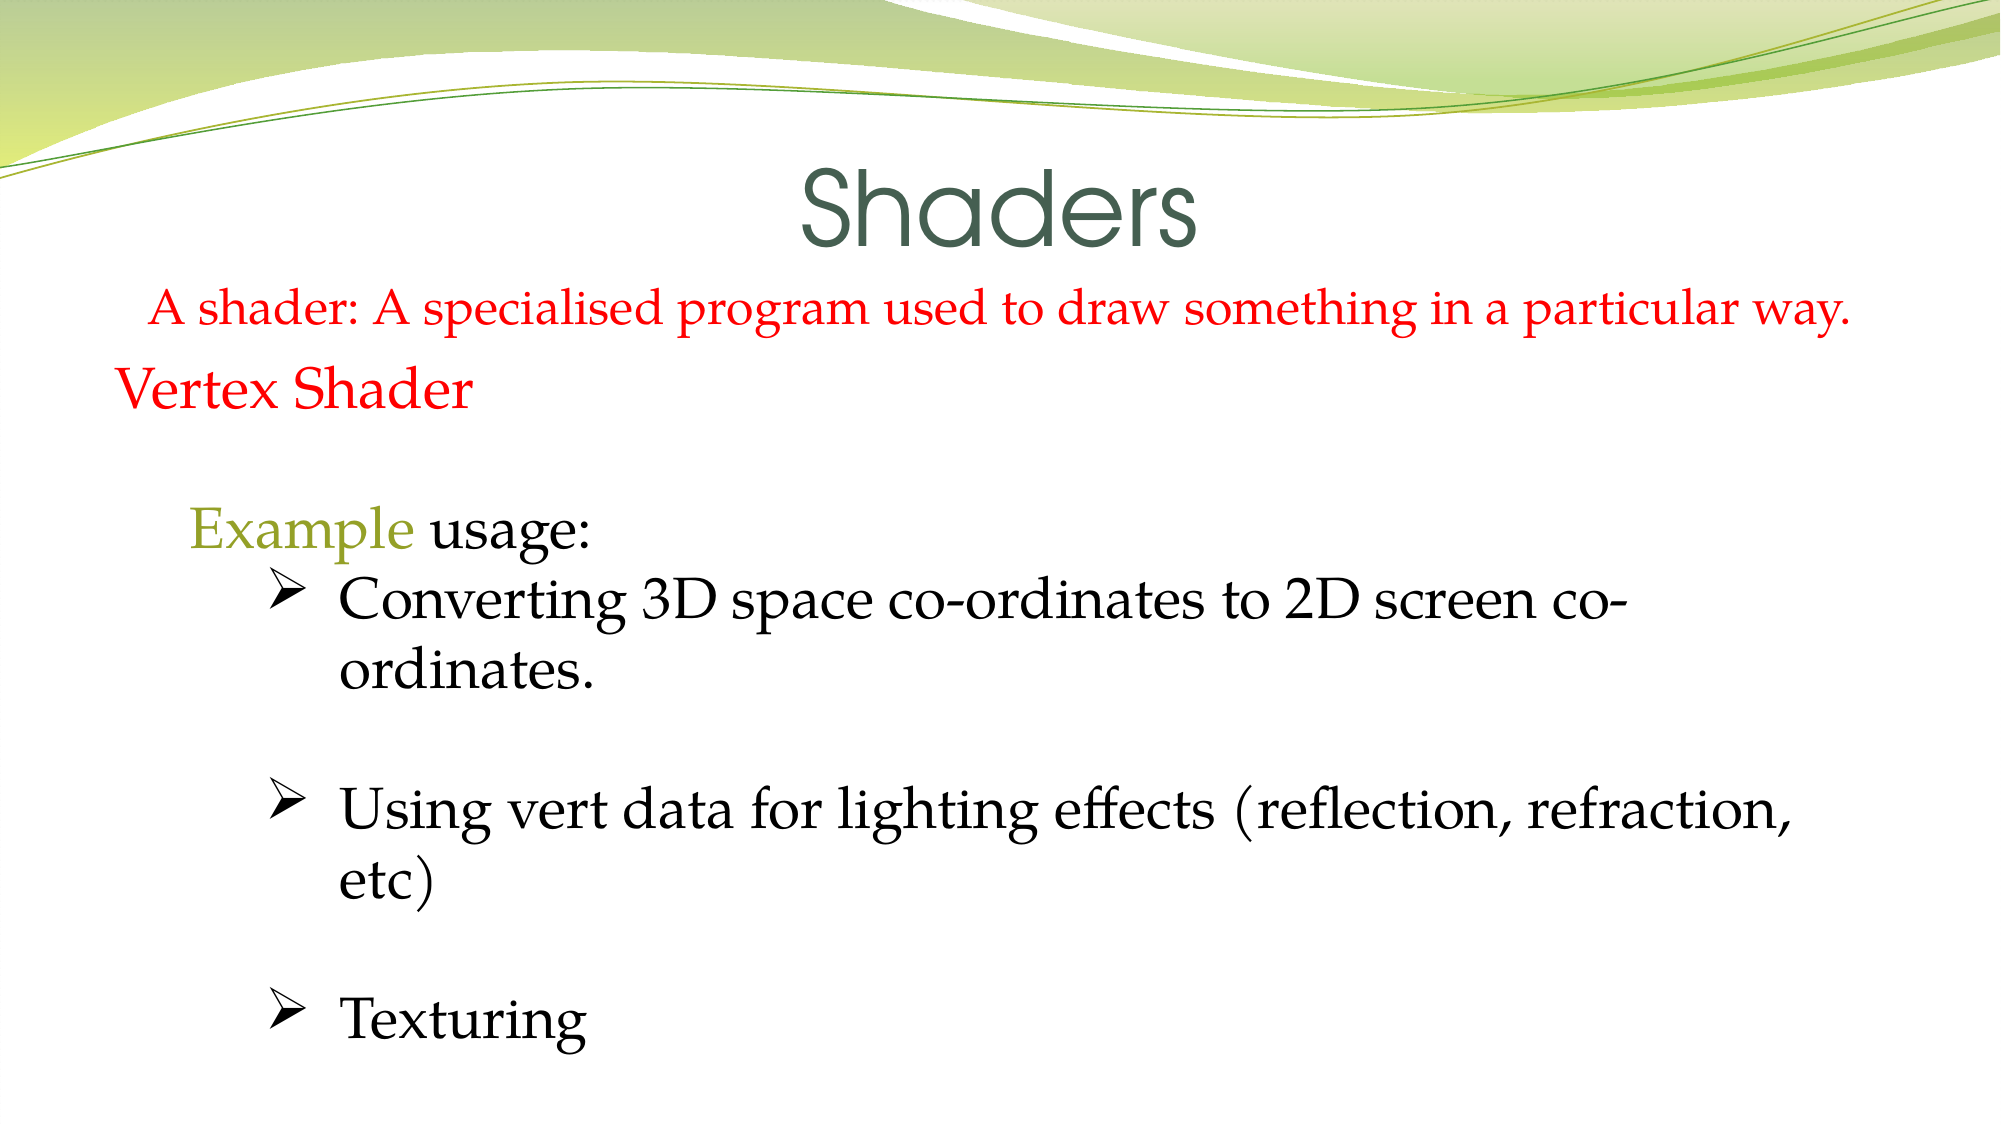

# Shaders
A shader: A specialised program used to draw something in a particular way.
Vertex Shader

Example usage:
Converting 3D space co-ordinates to 2D screen co-ordinates.

Using vert data for lighting effects (reflection, refraction, etc)

Texturing